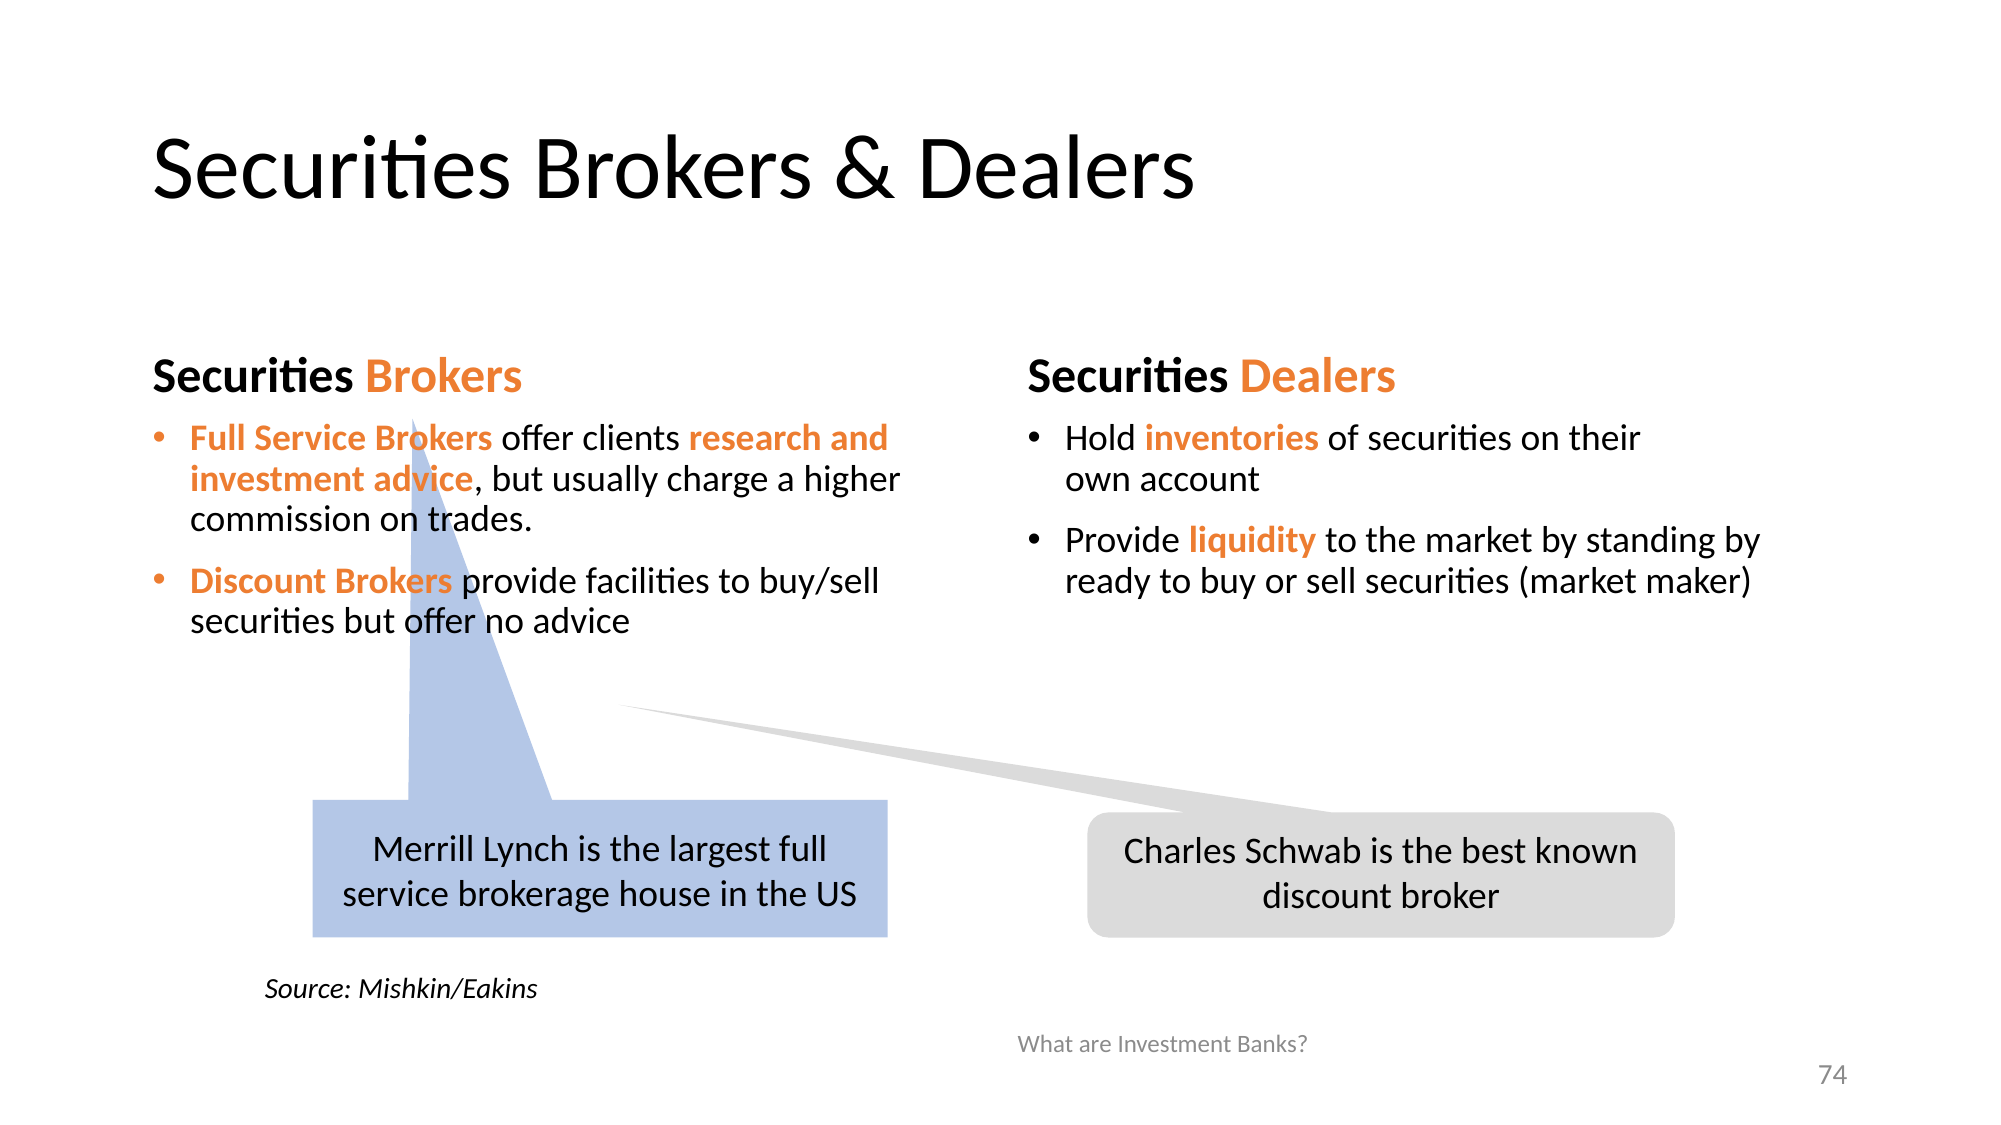

# Securities Brokers & Dealers
Securities Brokers
Securities Dealers
Full Service Brokers offer clients research and investment advice, but usually charge a higher commission on trades.
Discount Brokers provide facilities to buy/sell securities but offer no advice
Hold inventories of securities on their
own account
Provide liquidity to the market by standing by ready to buy or sell securities (market maker)
Merrill Lynch is the largest full service brokerage house in the US
Charles Schwab is the best known discount broker
Source: Mishkin/Eakins
What are Investment Banks?
74